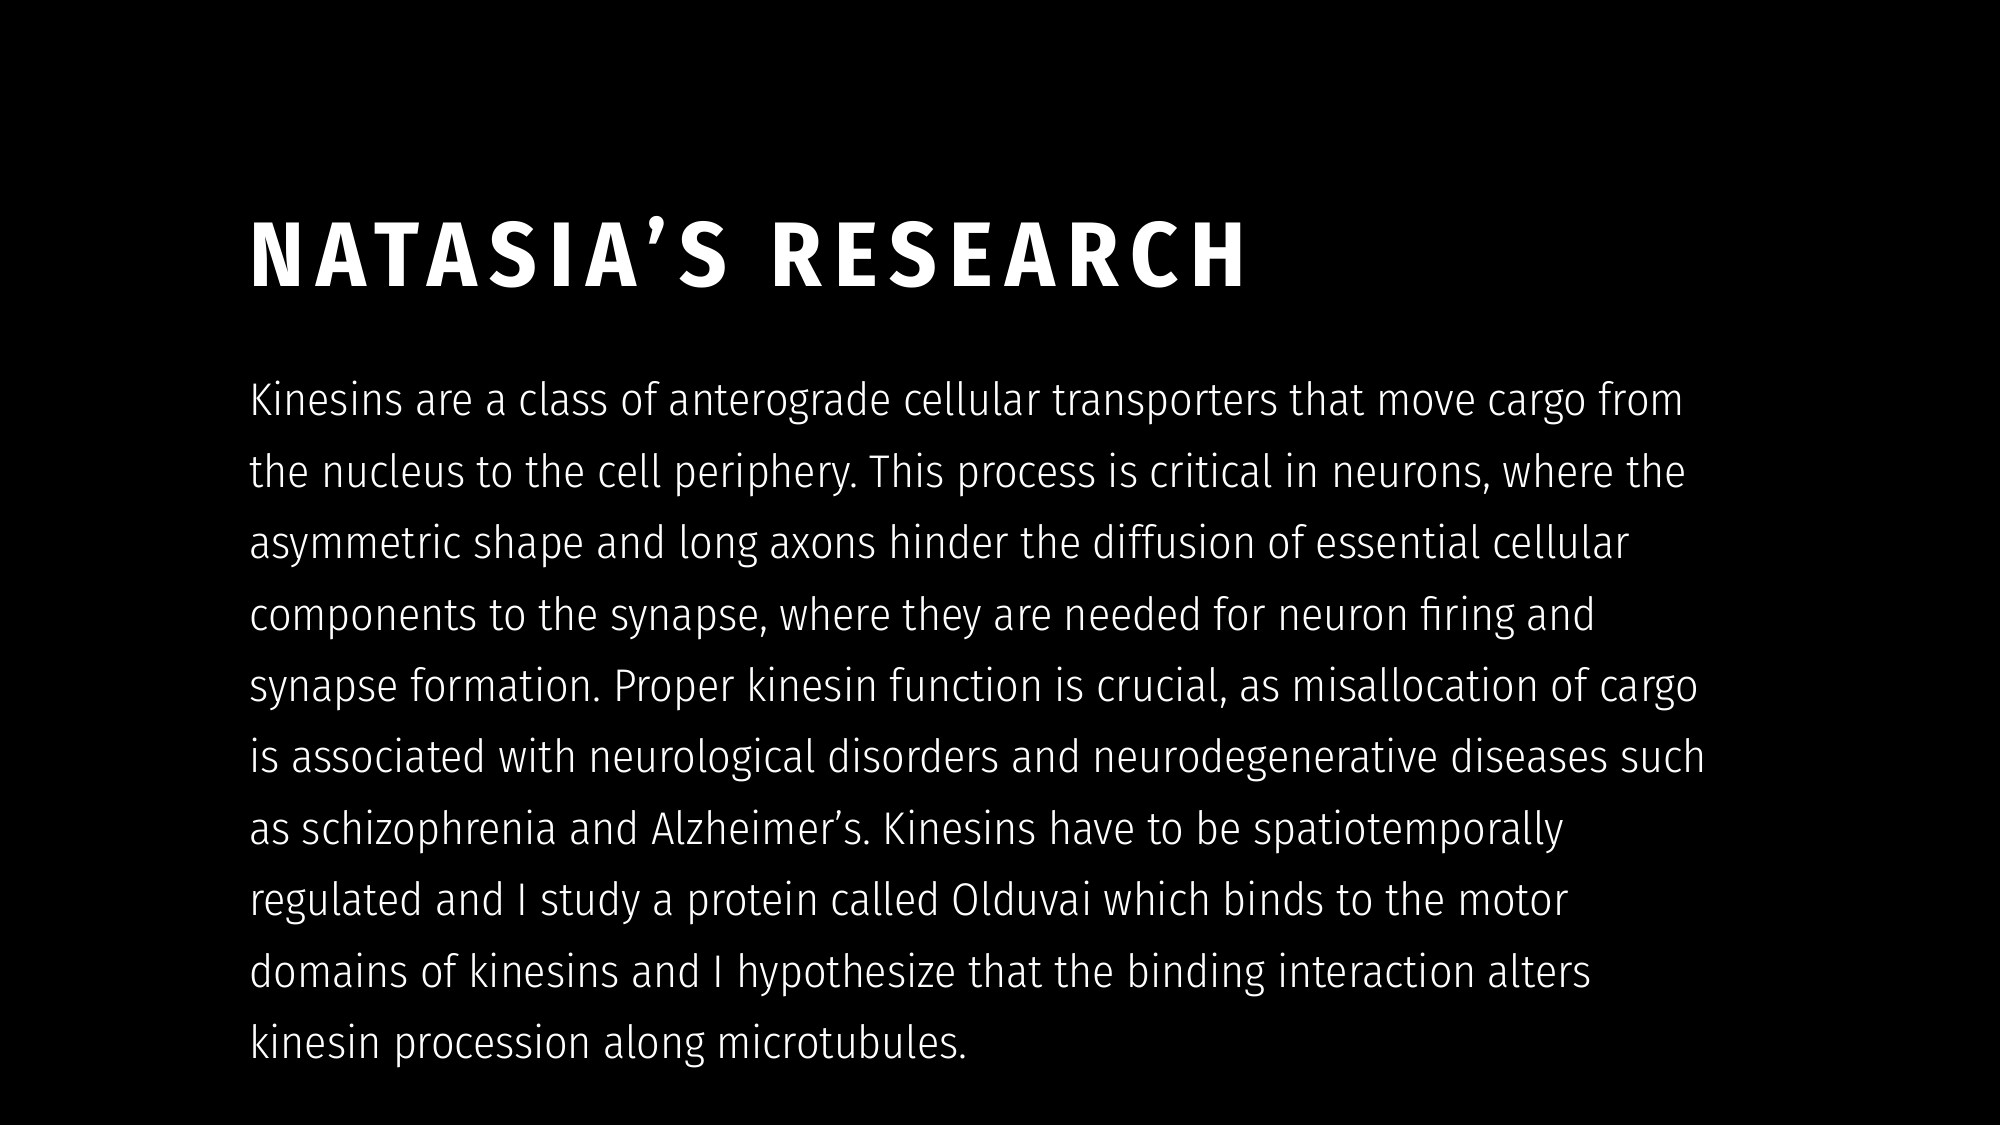

# Natasia’s Research
Kinesins are a class of anterograde cellular transporters that move cargo from the nucleus to the cell periphery. This process is critical in neurons, where the asymmetric shape and long axons hinder the diffusion of essential cellular components to the synapse, where they are needed for neuron firing and synapse formation. Proper kinesin function is crucial, as misallocation of cargo is associated with neurological disorders and neurodegenerative diseases such as schizophrenia and Alzheimer’s. Kinesins have to be spatiotemporally regulated and I study a protein called Olduvai which binds to the motor domains of kinesins and I hypothesize that the binding interaction alters kinesin procession along microtubules.